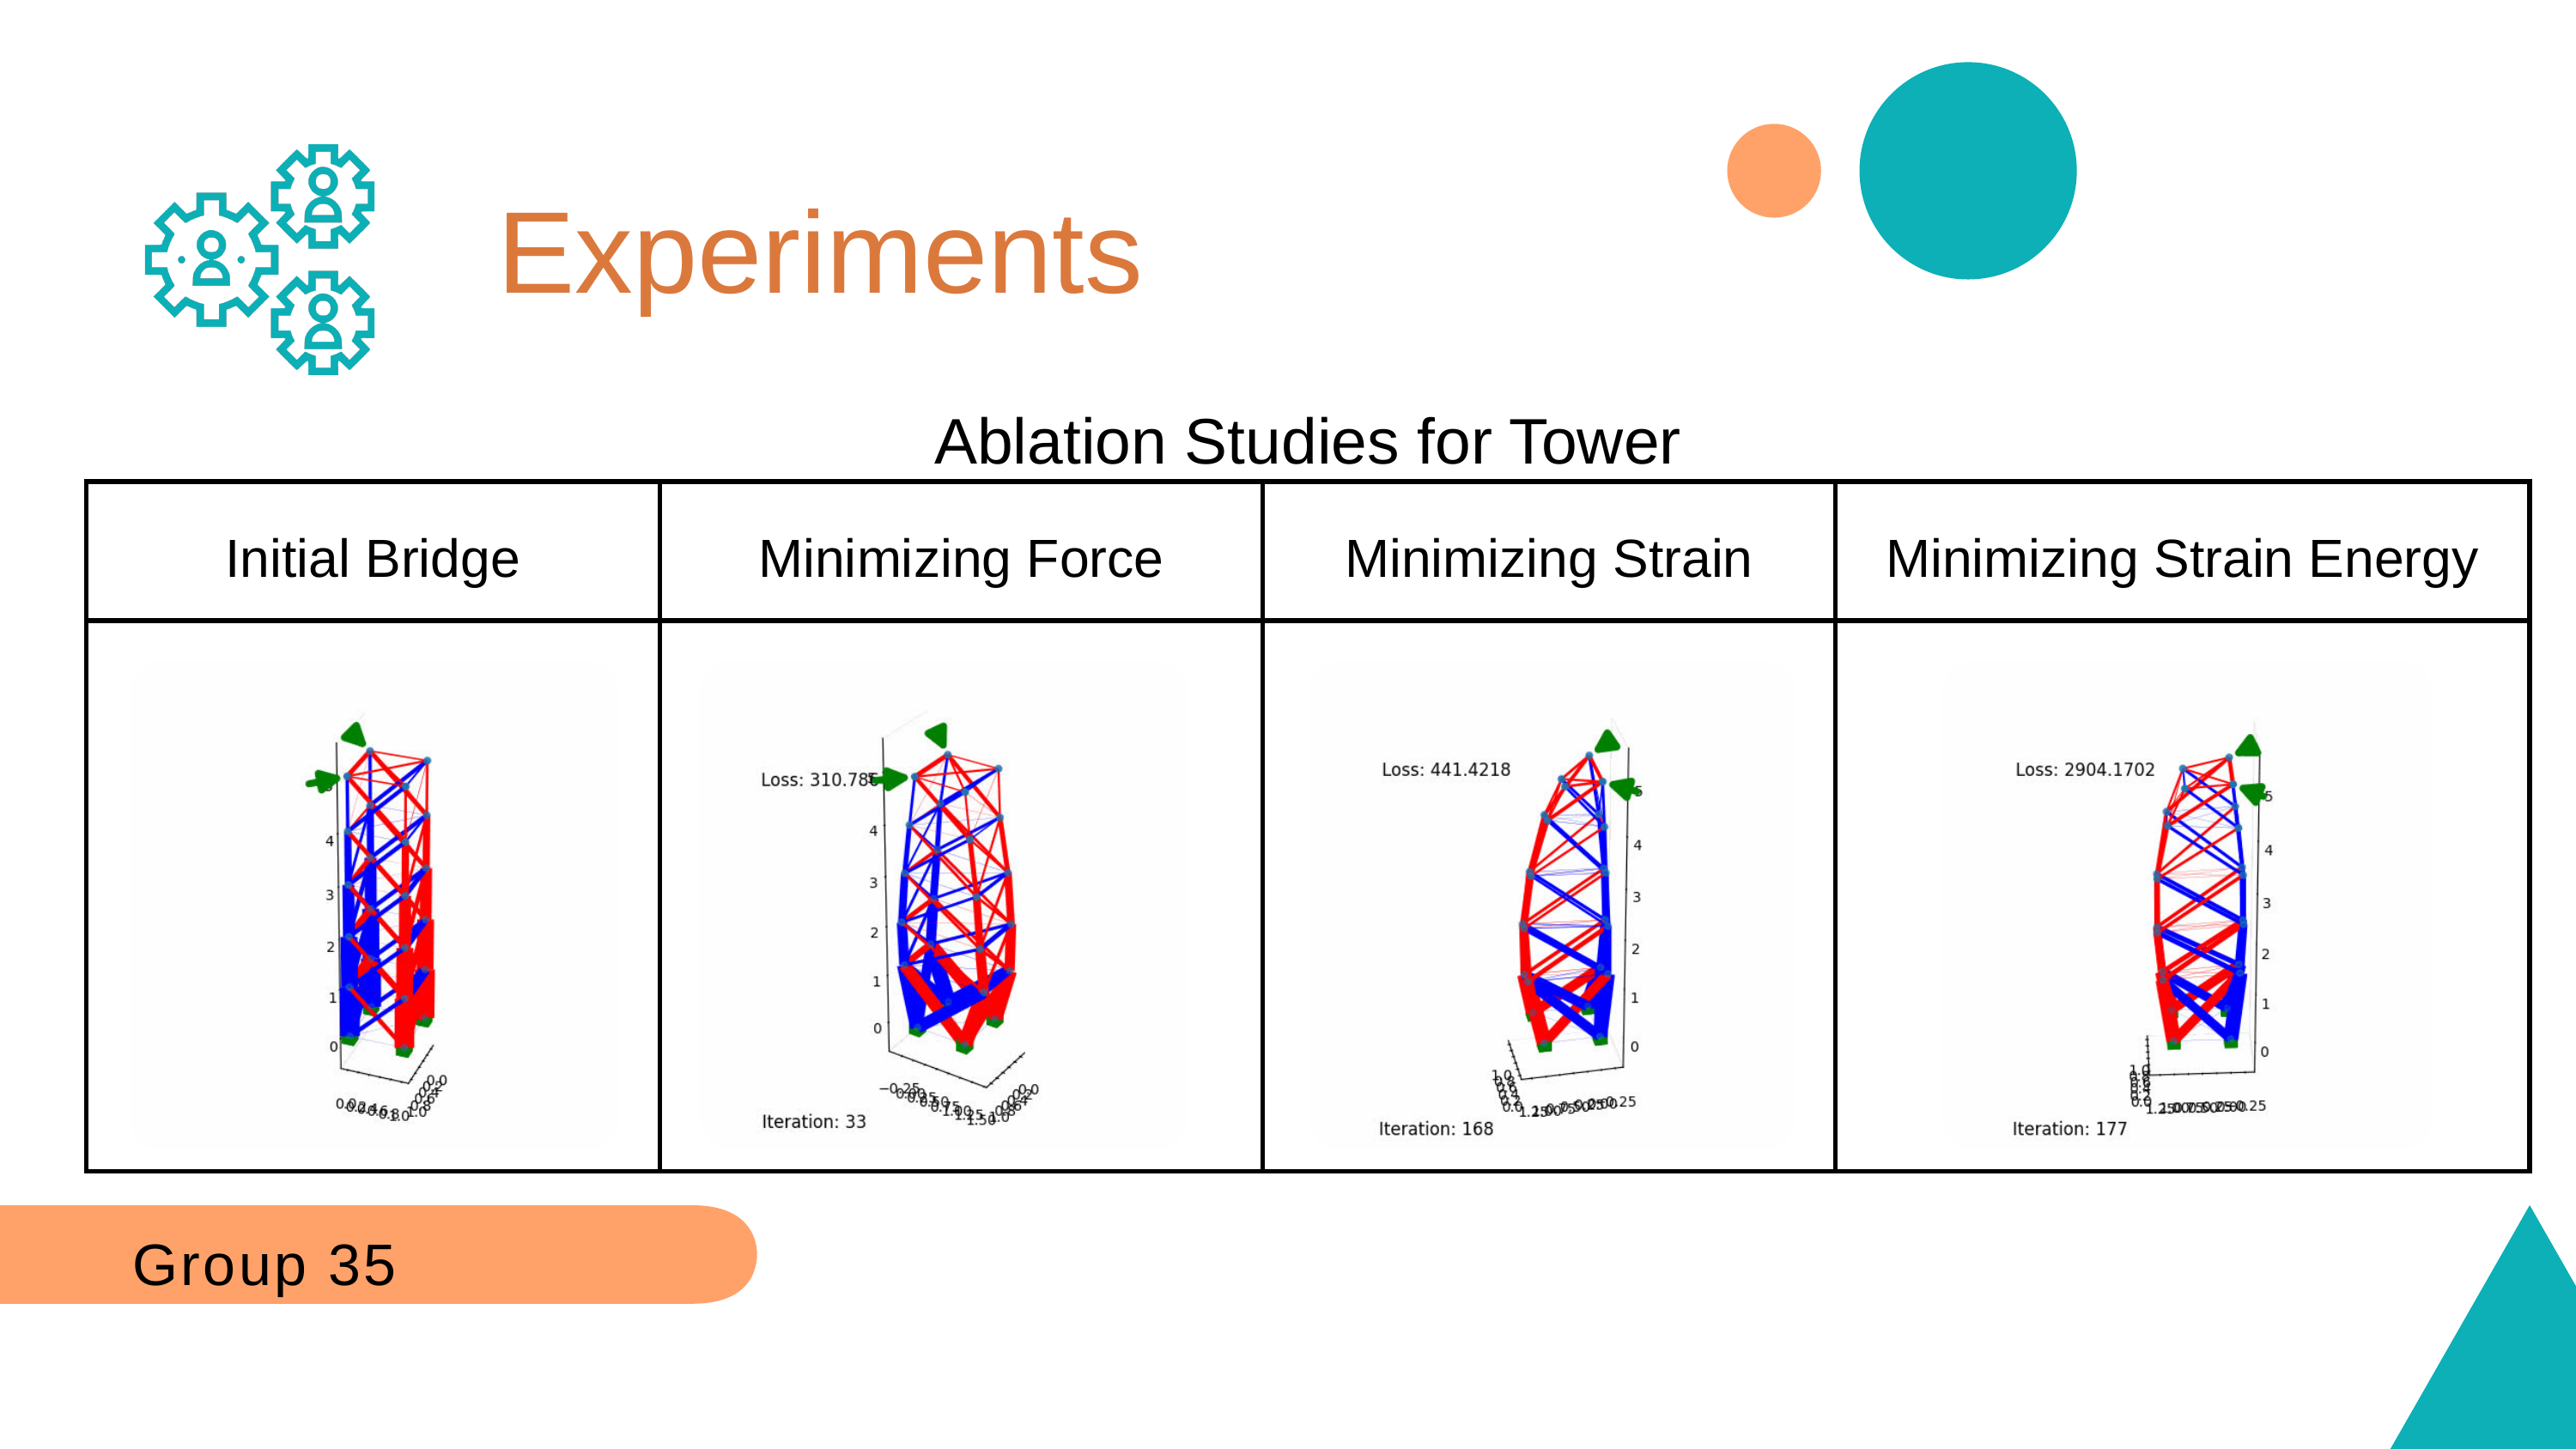

Experiments
Ablation Studies for Tower
| Initial Bridge | Minimizing Force | Minimizing Strain | Minimizing Strain Energy |
| --- | --- | --- | --- |
|  |  |  |  |

Group 35